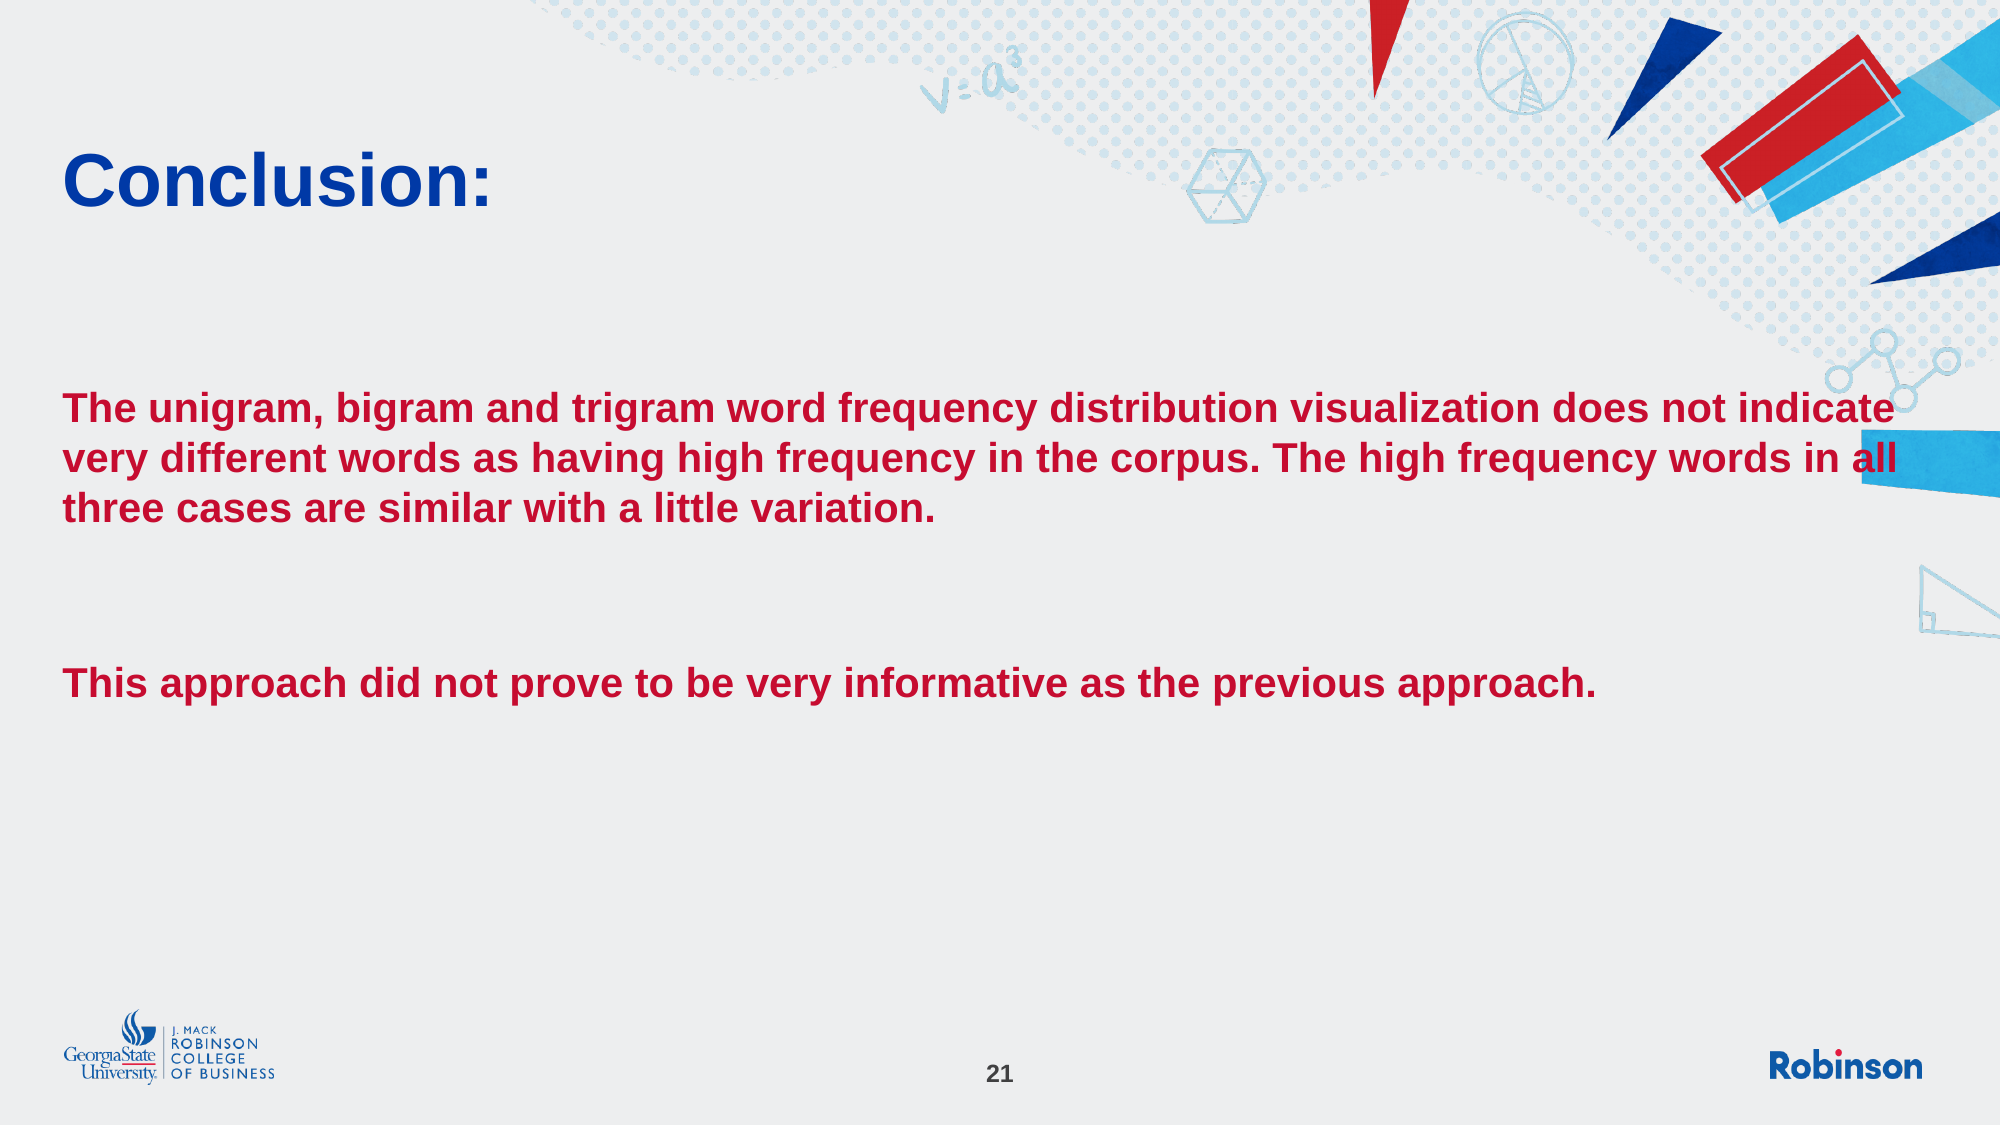

# Conclusion:

The unigram, bigram and trigram word frequency distribution visualization does not indicate very different words as having high frequency in the corpus. The high frequency words in all three cases are similar with a little variation.

This approach did not prove to be very informative as the previous approach.
21